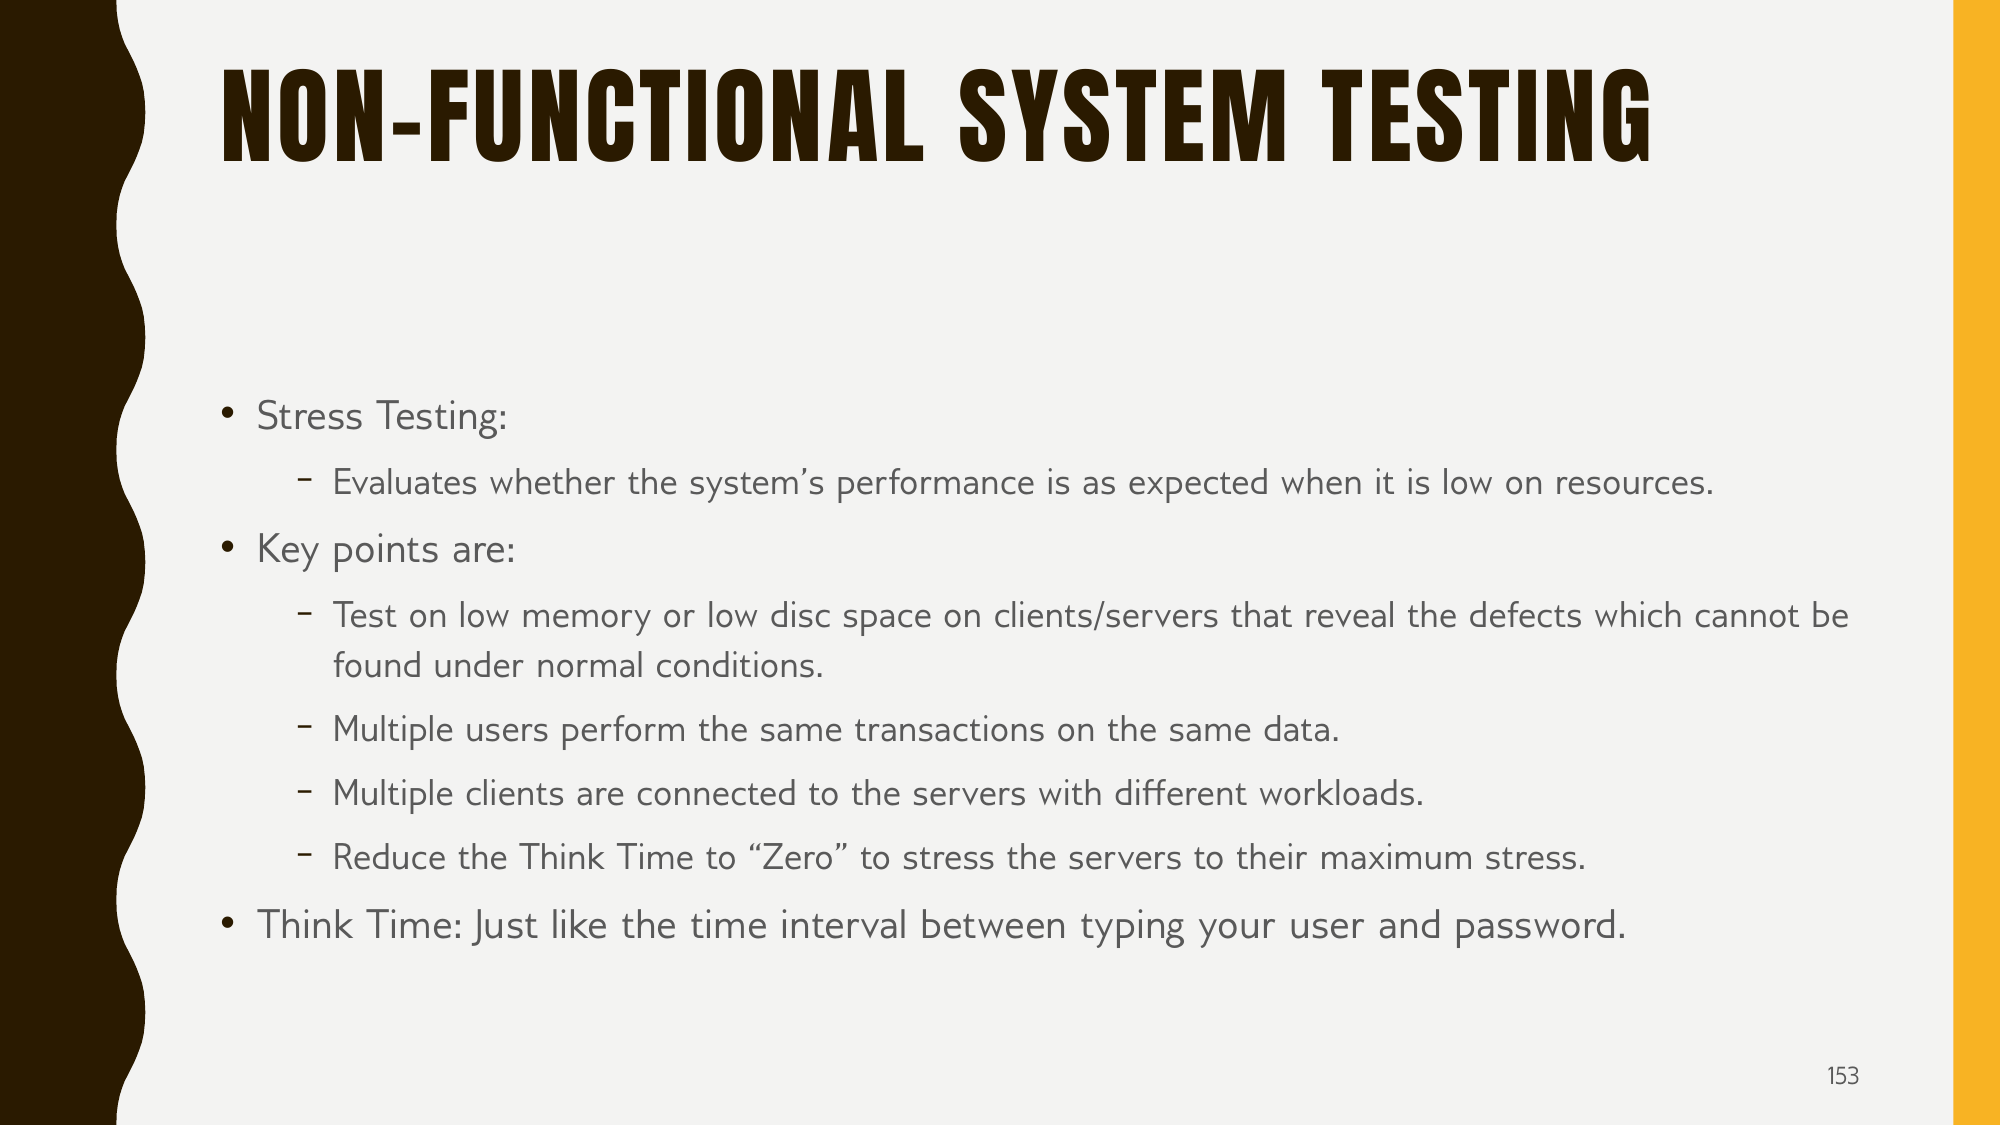

# Non-Functional System Testing
Stress Testing:
Evaluates whether the system’s performance is as expected when it is low on resources.
Key points are:
Test on low memory or low disc space on clients/servers that reveal the defects which cannot be found under normal conditions.
Multiple users perform the same transactions on the same data.
Multiple clients are connected to the servers with different workloads.
Reduce the Think Time to “Zero” to stress the servers to their maximum stress.
Think Time: Just like the time interval between typing your user and password.
153